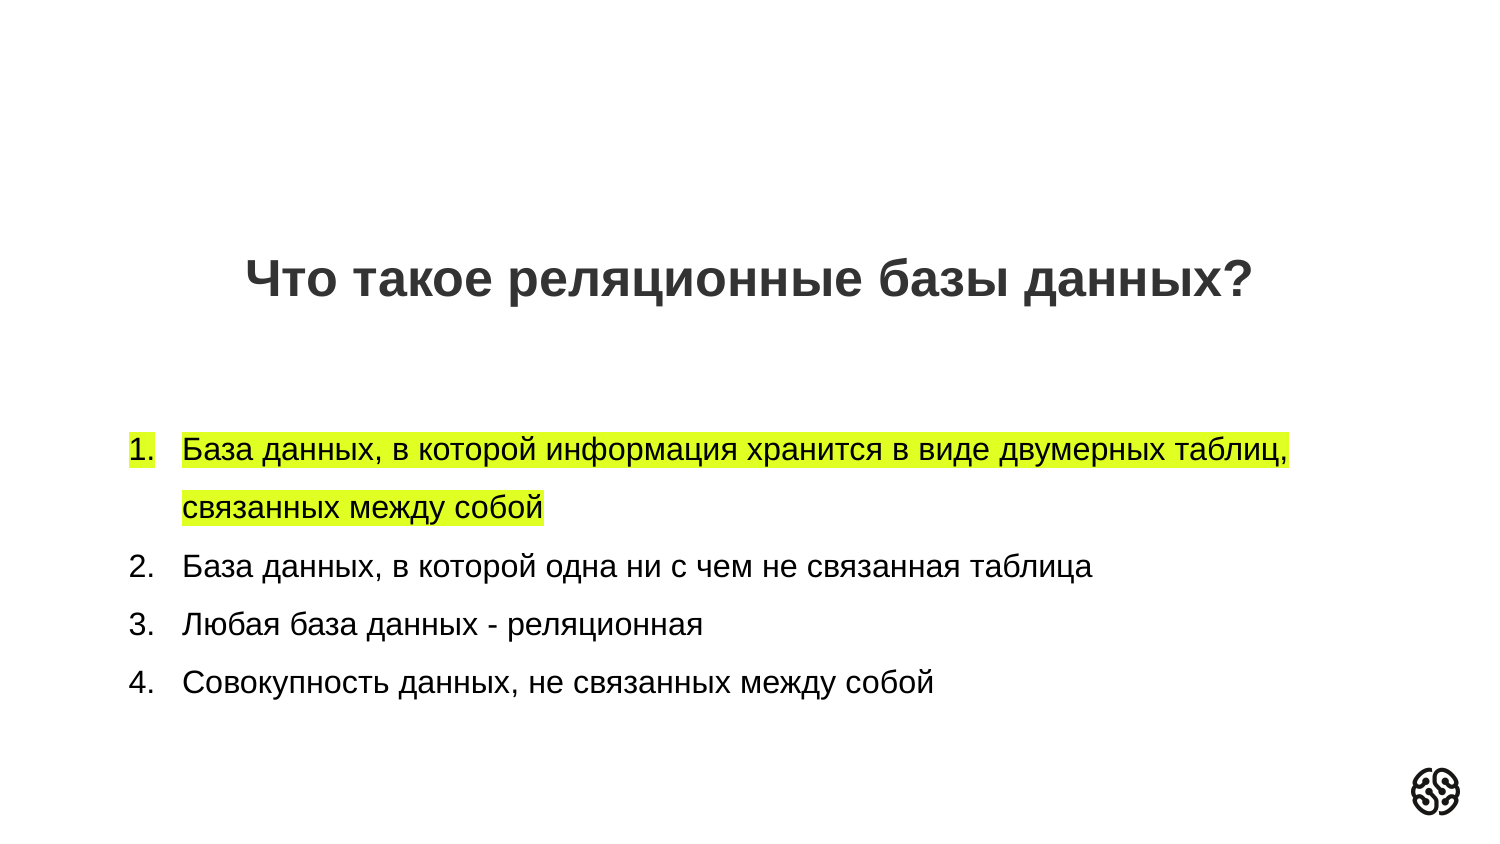

# Что такое реляционные базы данных?
База данных, в которой информация хранится в виде двумерных таблиц, связанных между собой
База данных, в которой одна ни с чем не связанная таблица
Любая база данных - реляционная
Совокупность данных, не связанных между собой